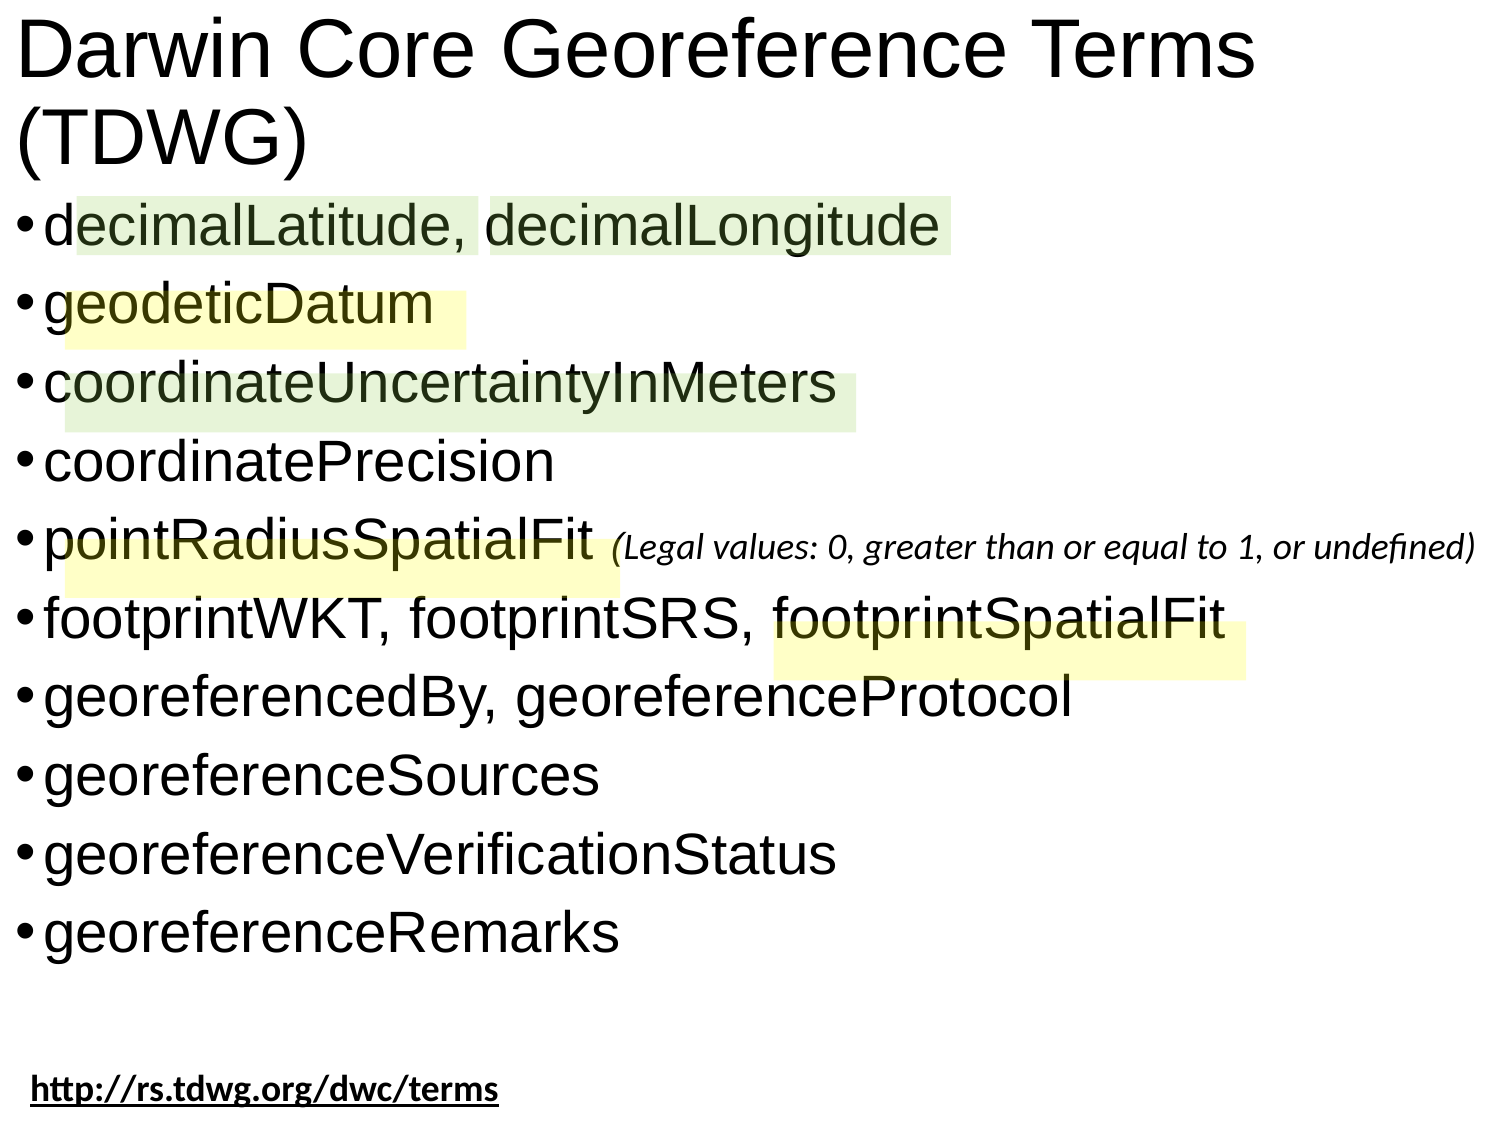

# Darwin Core Georeference Terms (TDWG)
decimalLatitude, decimalLongitude
geodeticDatum
coordinateUncertaintyInMeters
coordinatePrecision
pointRadiusSpatialFit (Legal values: 0, greater than or equal to 1, or undefined)
footprintWKT, footprintSRS, footprintSpatialFit
georeferencedBy, georeferenceProtocol
georeferenceSources
georeferenceVerificationStatus
georeferenceRemarks

http://rs.tdwg.org/dwc/terms